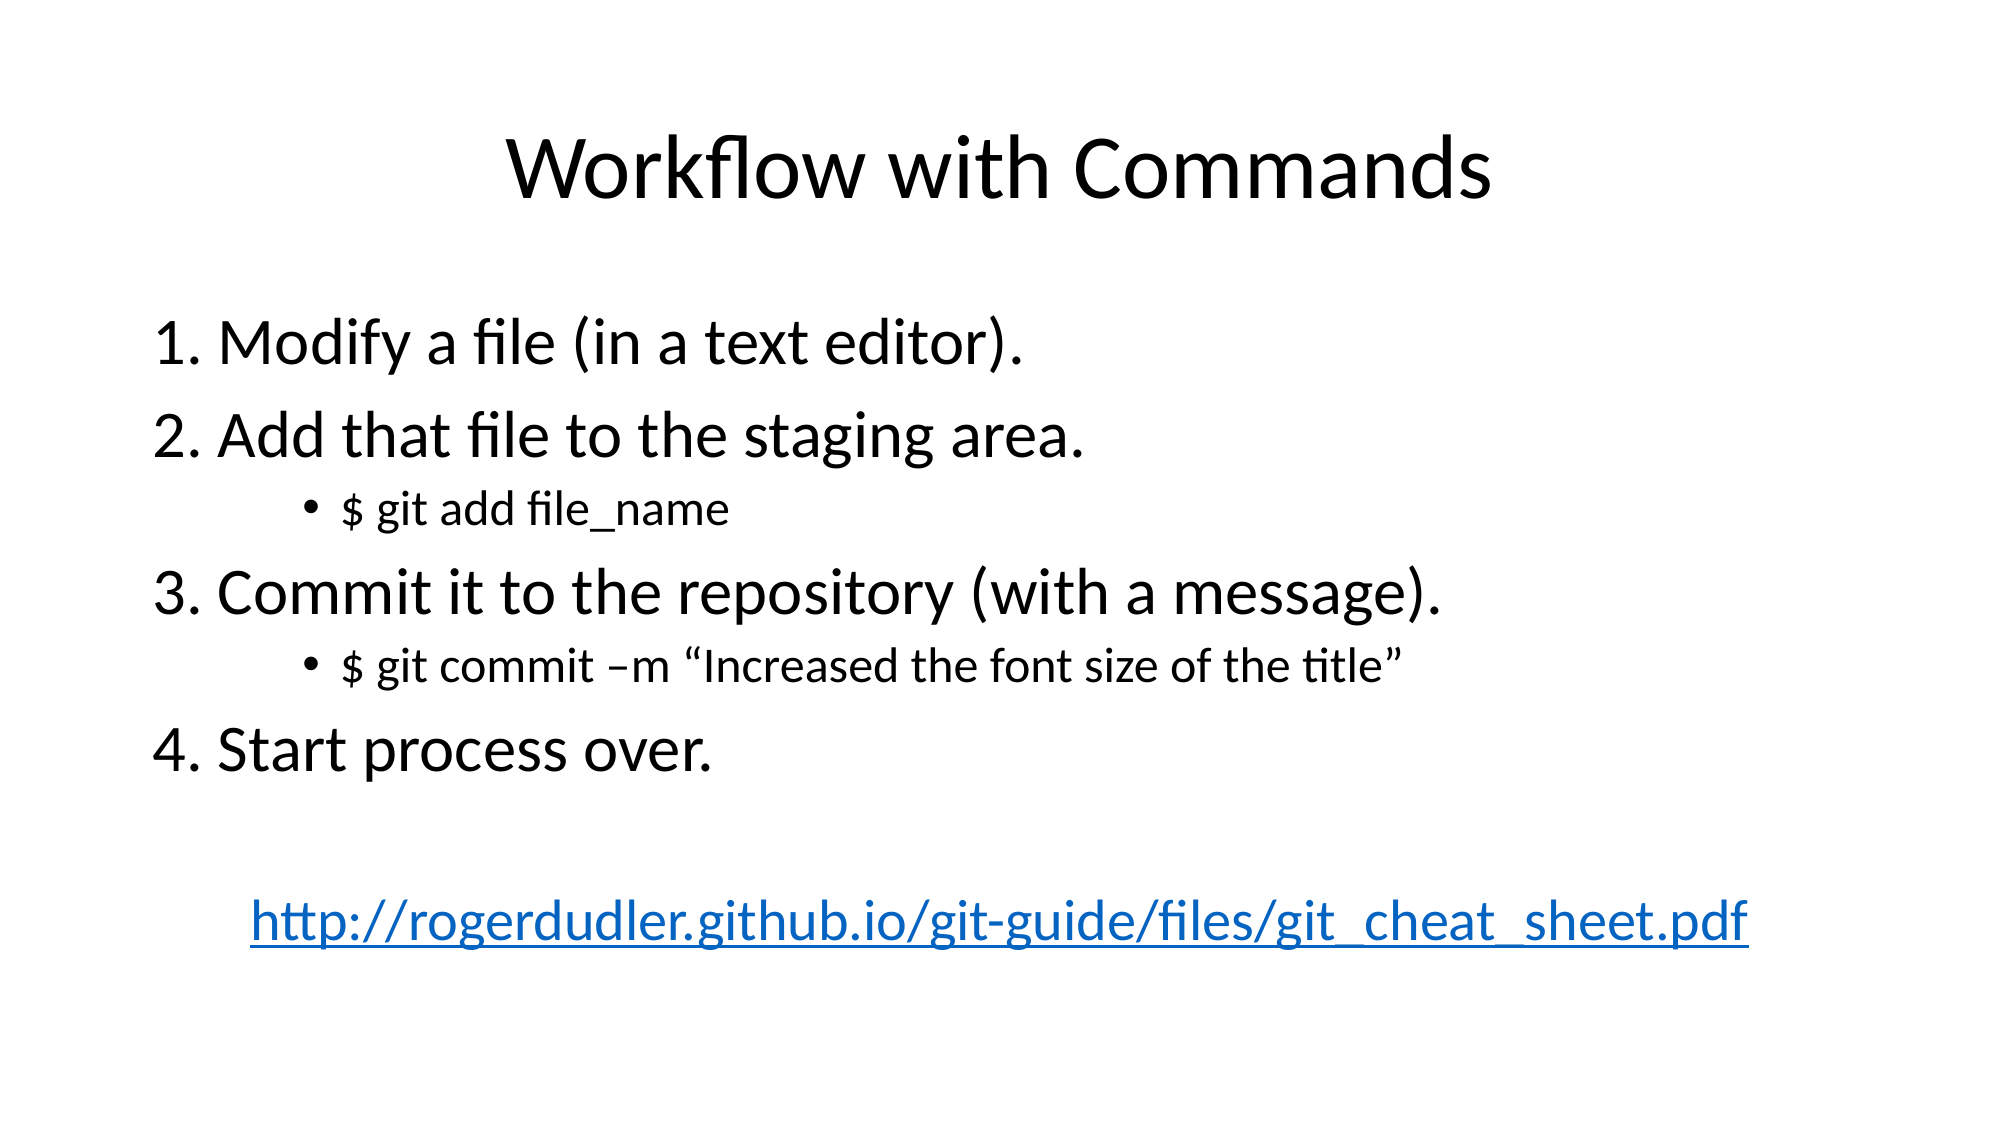

# Workflow with Commands
1. Modify a file (in a text editor).
2. Add that file to the staging area.
$ git add file_name
3. Commit it to the repository (with a message).
$ git commit –m “Increased the font size of the title”
4. Start process over.

http://rogerdudler.github.io/git-guide/files/git_cheat_sheet.pdf